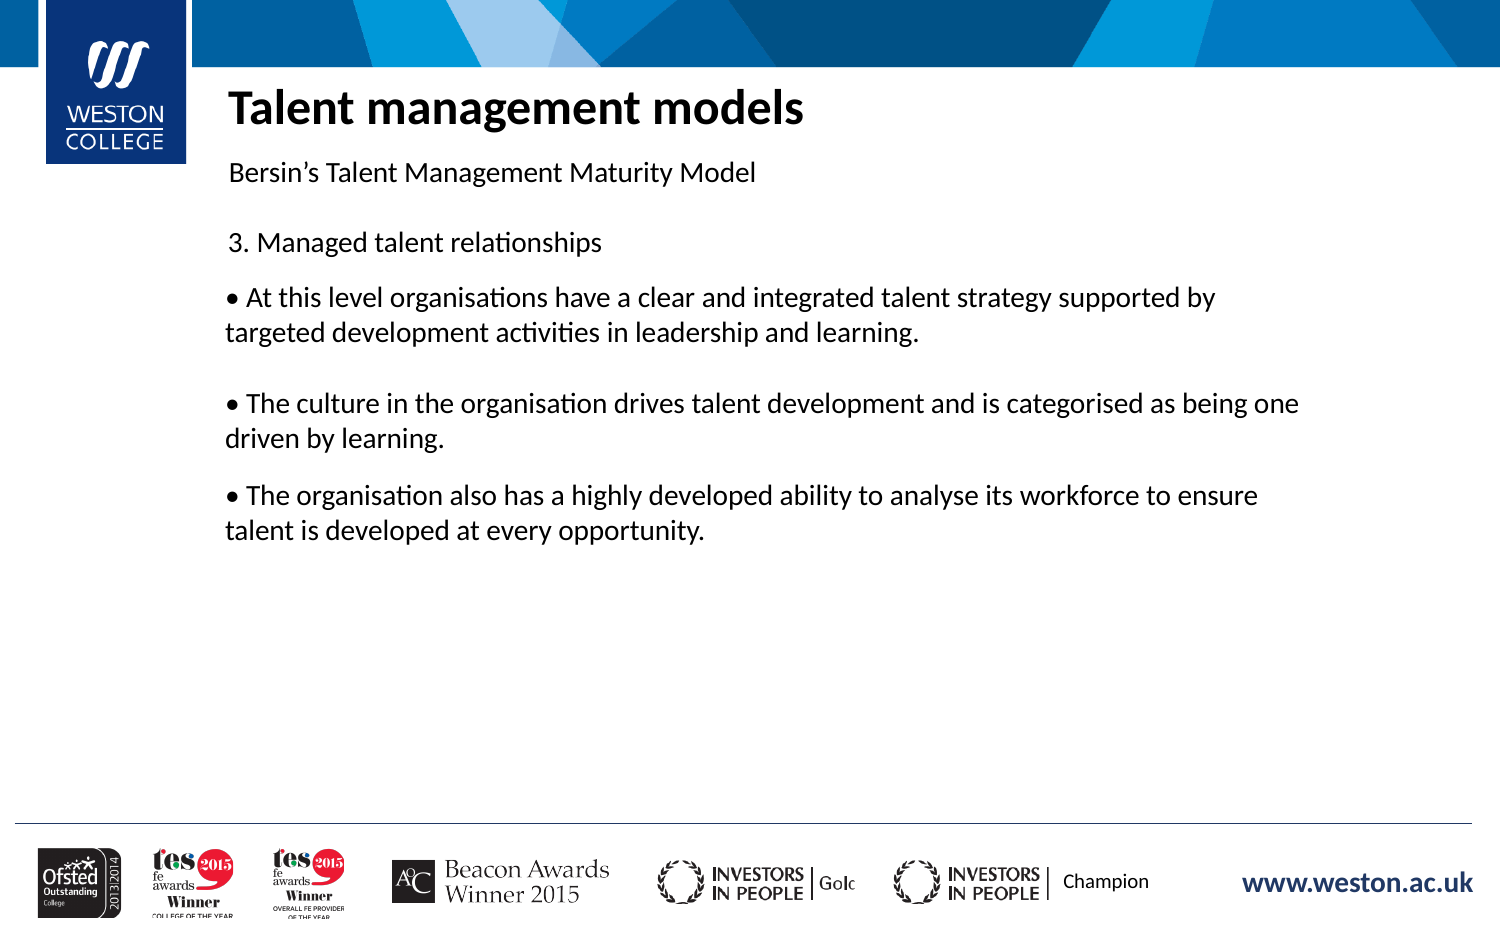

Talent management models
Bersin’s Talent Management Maturity Model
3. Managed talent relationships
• At this level organisations have a clear and integrated talent strategy supported by
targeted development activities in leadership and learning.
• The culture in the organisation drives talent development and is categorised as being one
driven by learning.
• The organisation also has a highly developed ability to analyse its workforce to ensure
talent is developed at every opportunity.